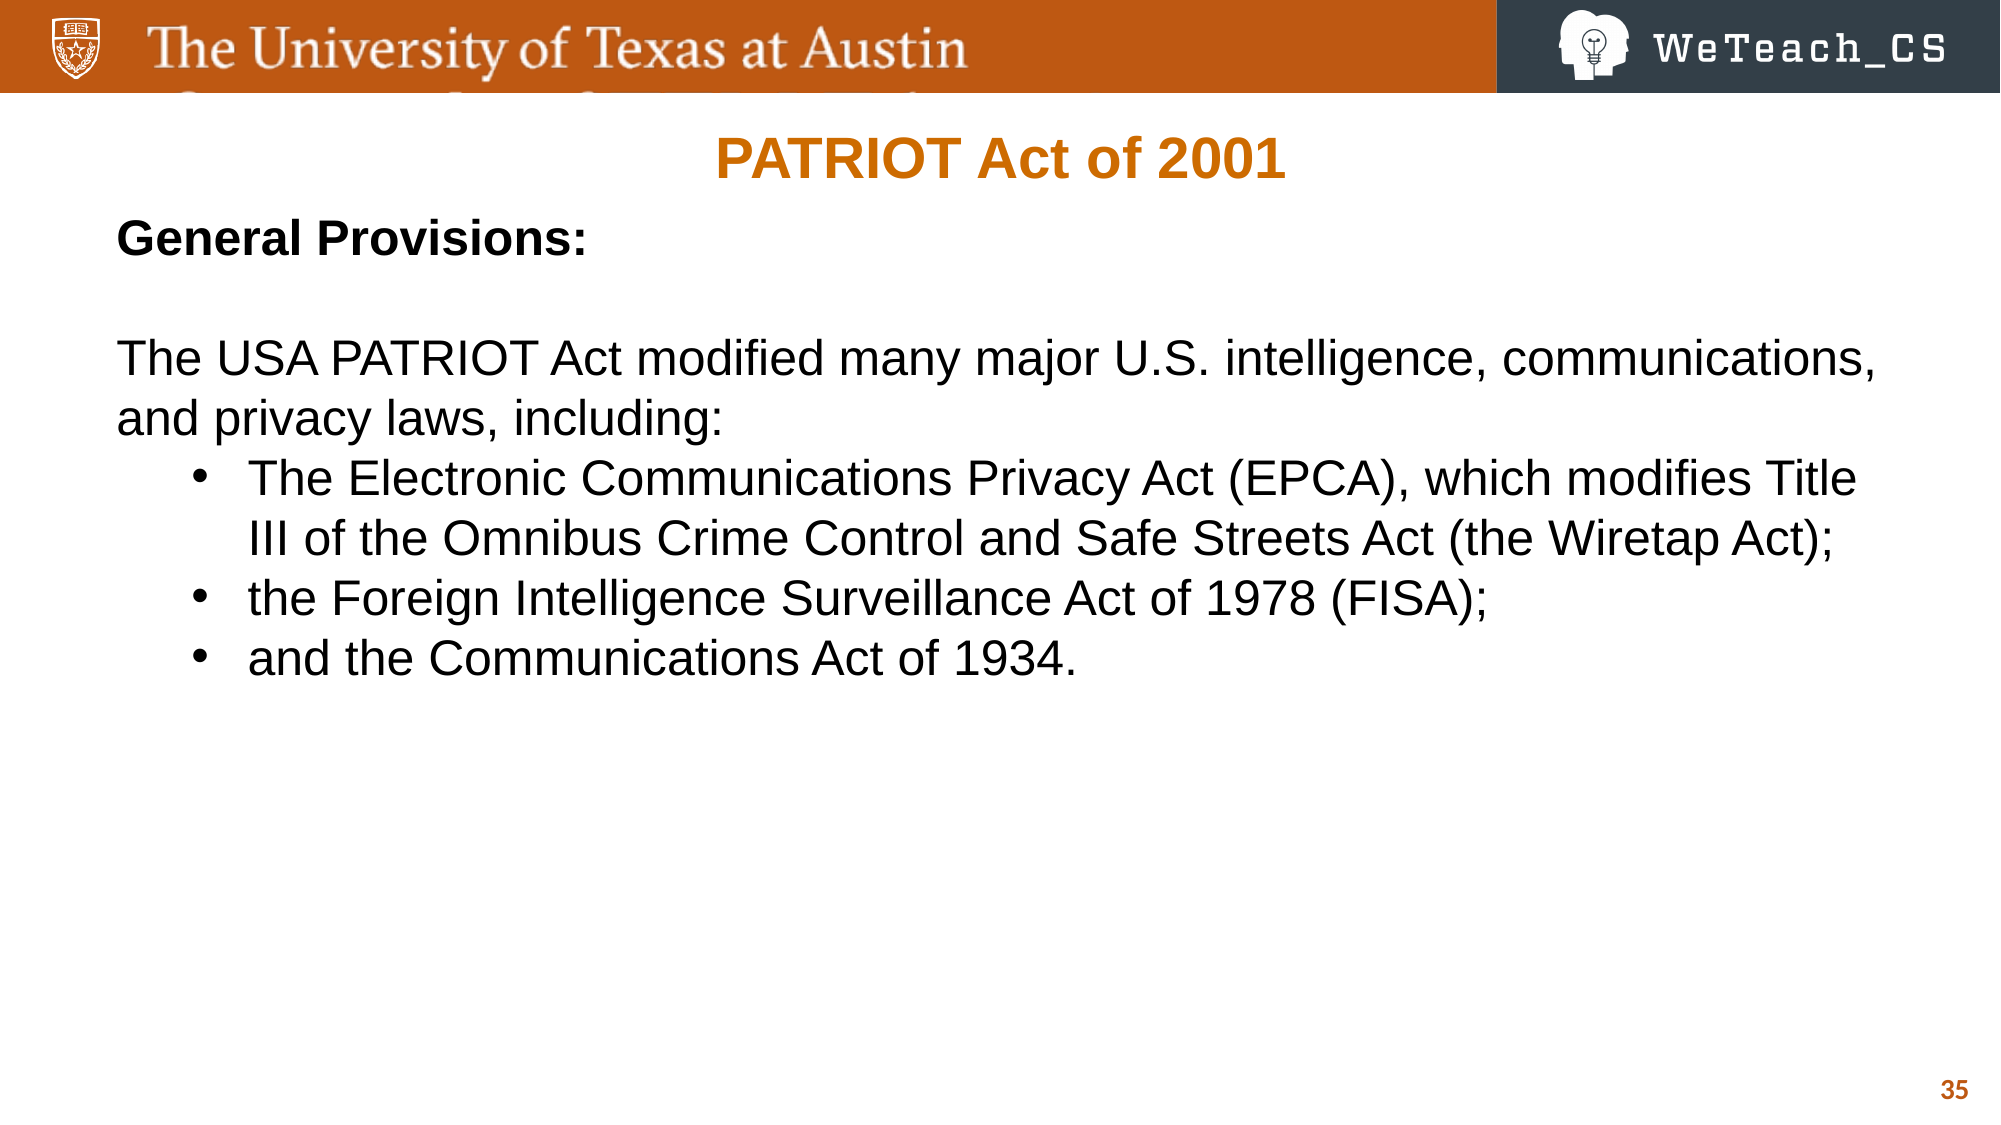

PATRIOT Act of 2001
General Provisions:

The USA PATRIOT Act modified many major U.S. intelligence, communications, and privacy laws, including:
The Electronic Communications Privacy Act (EPCA), which modifies Title III of the Omnibus Crime Control and Safe Streets Act (the Wiretap Act);
the Foreign Intelligence Surveillance Act of 1978 (FISA);
and the Communications Act of 1934.